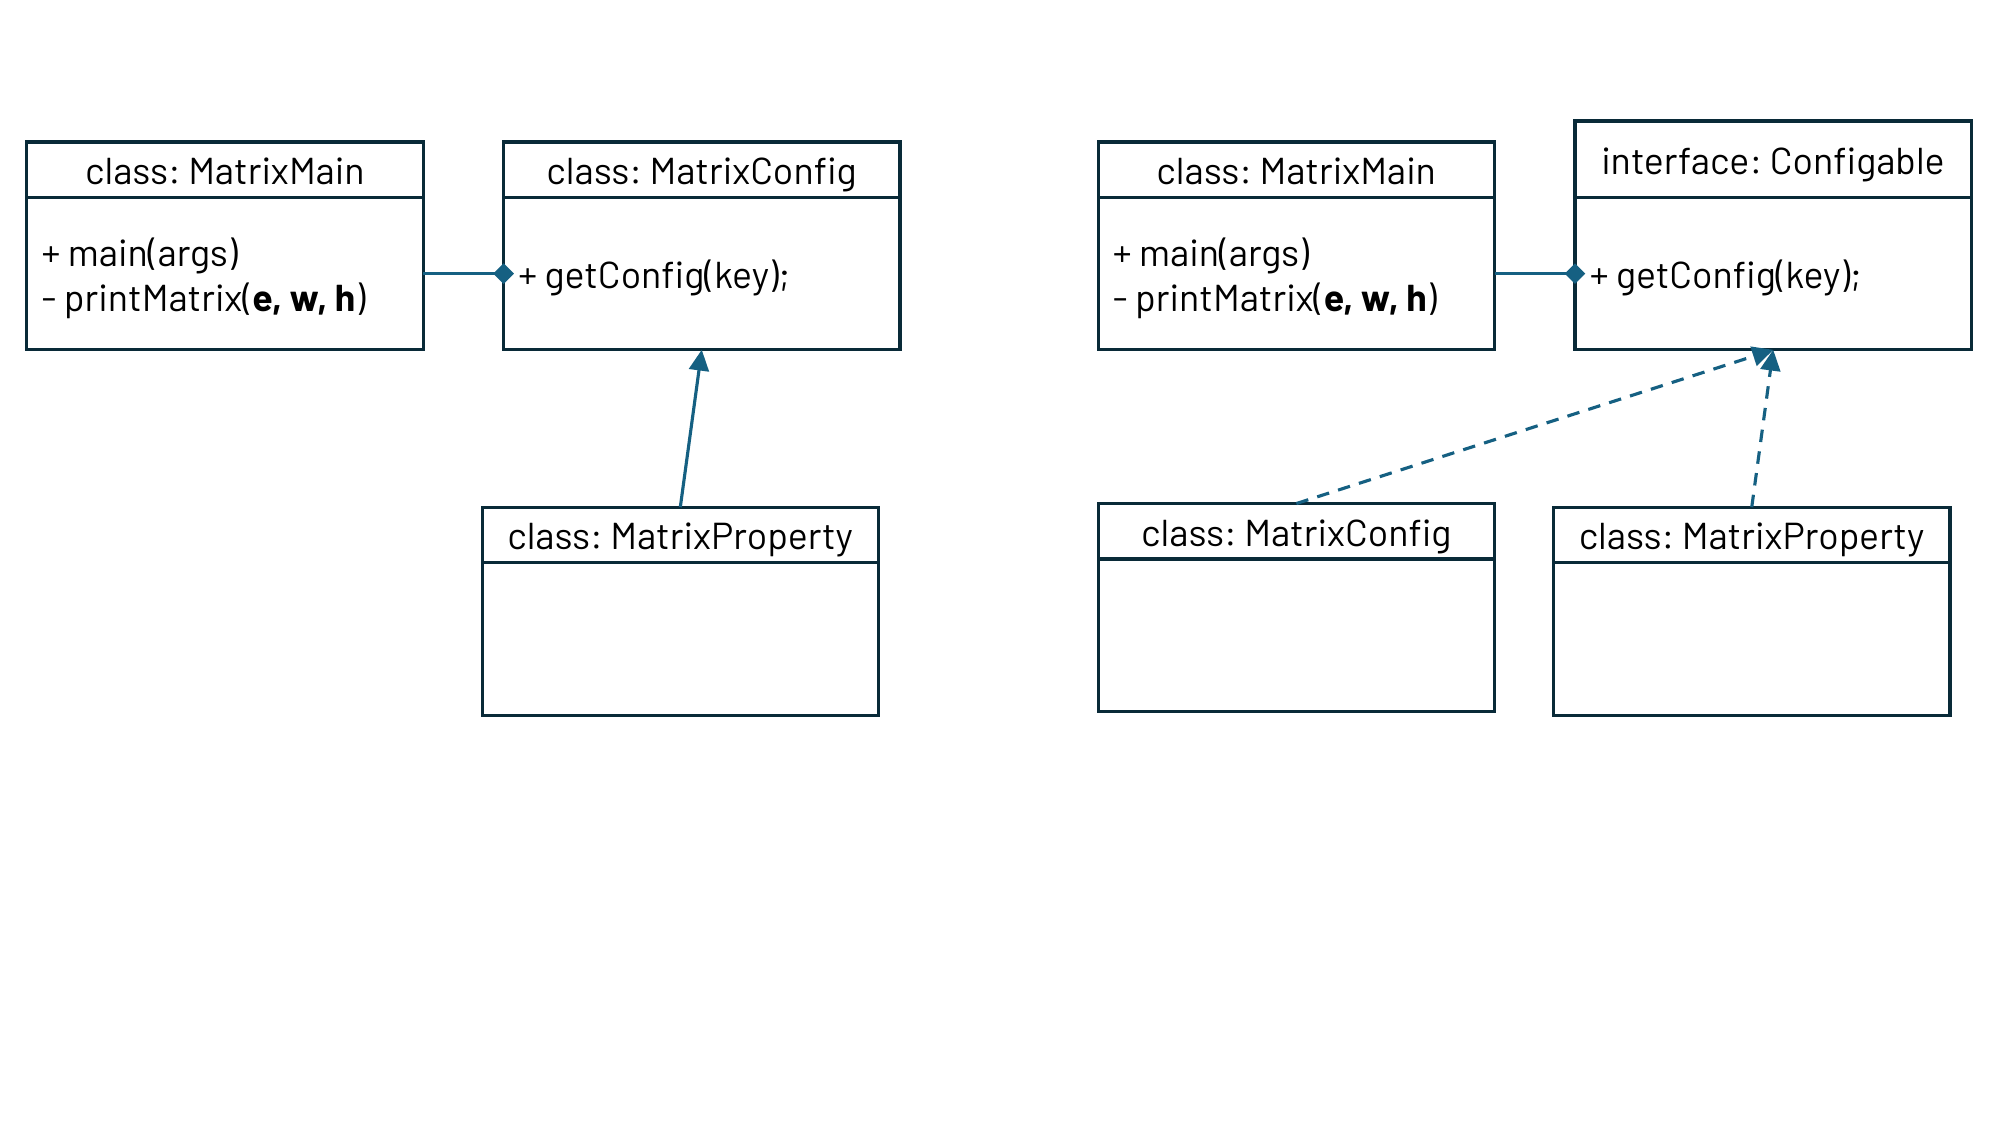

interface: Configable
class: MatrixMain
class: MatrixMain
class: MatrixConfig
+ main(args)
- printMatrix(e, w, h)
+ getConfig(key);
+ main(args)
- printMatrix(e, w, h)
+ getConfig(key);
class: MatrixConfig
class: MatrixProperty
class: MatrixProperty